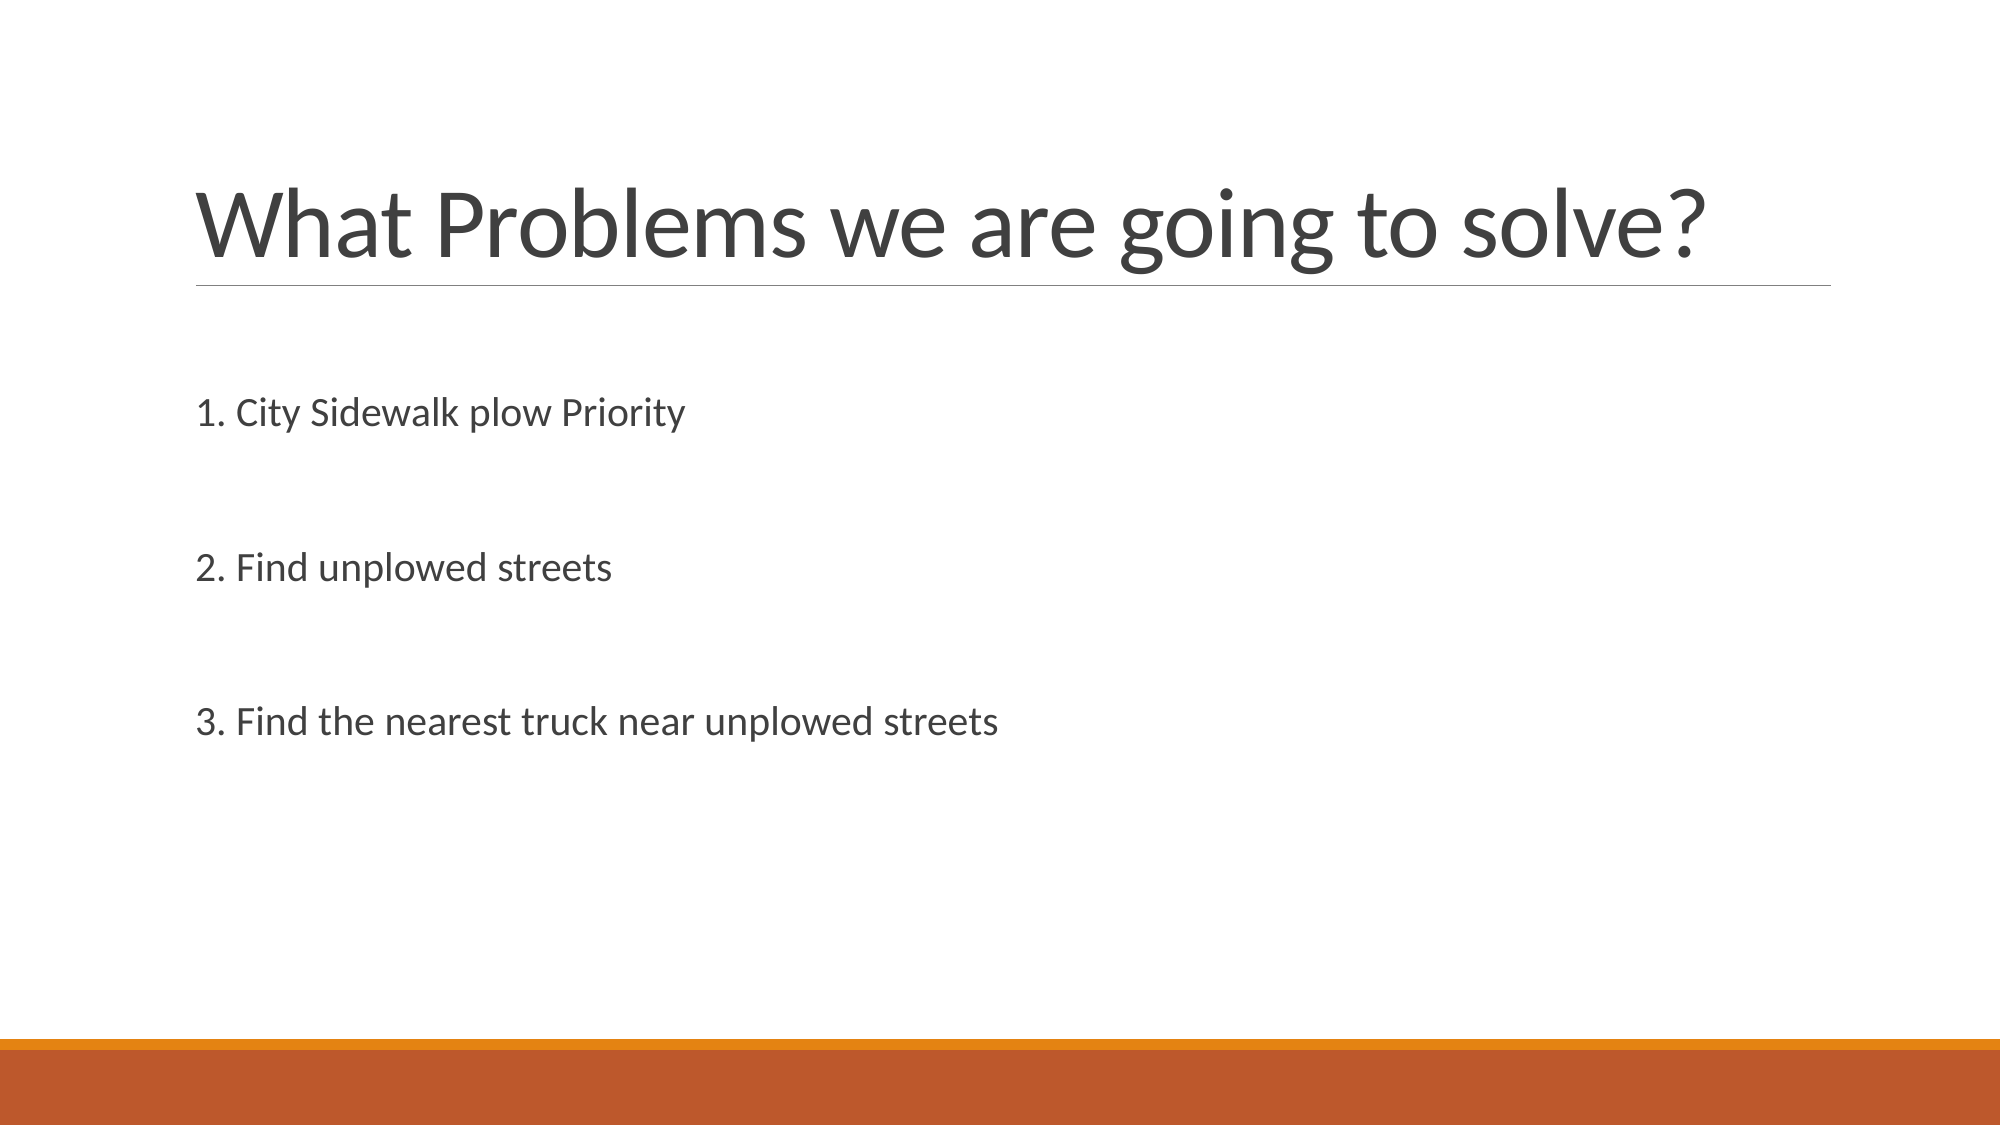

# What Problems we are going to solve?
1. City Sidewalk plow Priority
2. Find unplowed streets
3. Find the nearest truck near unplowed streets